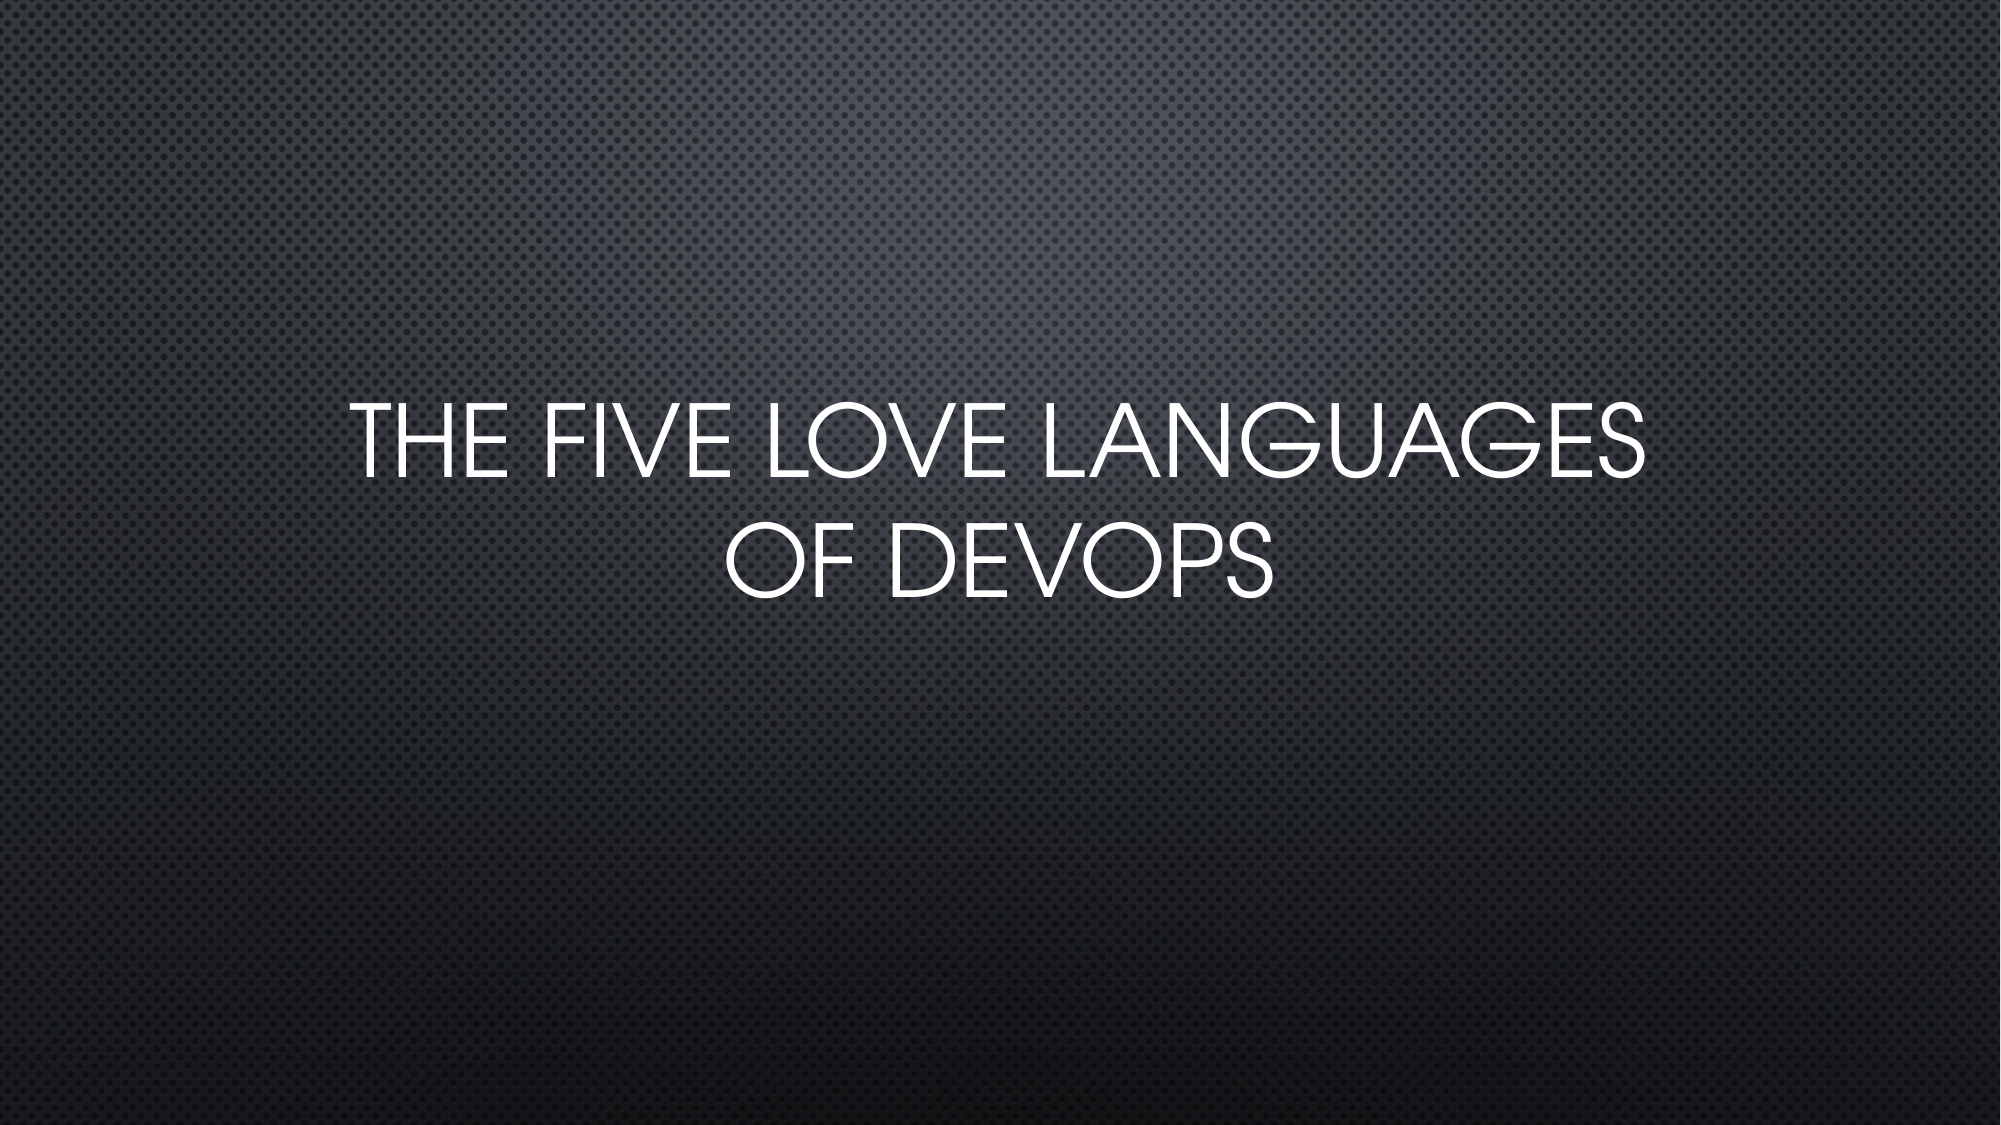

# The Five Love Languages of Devops